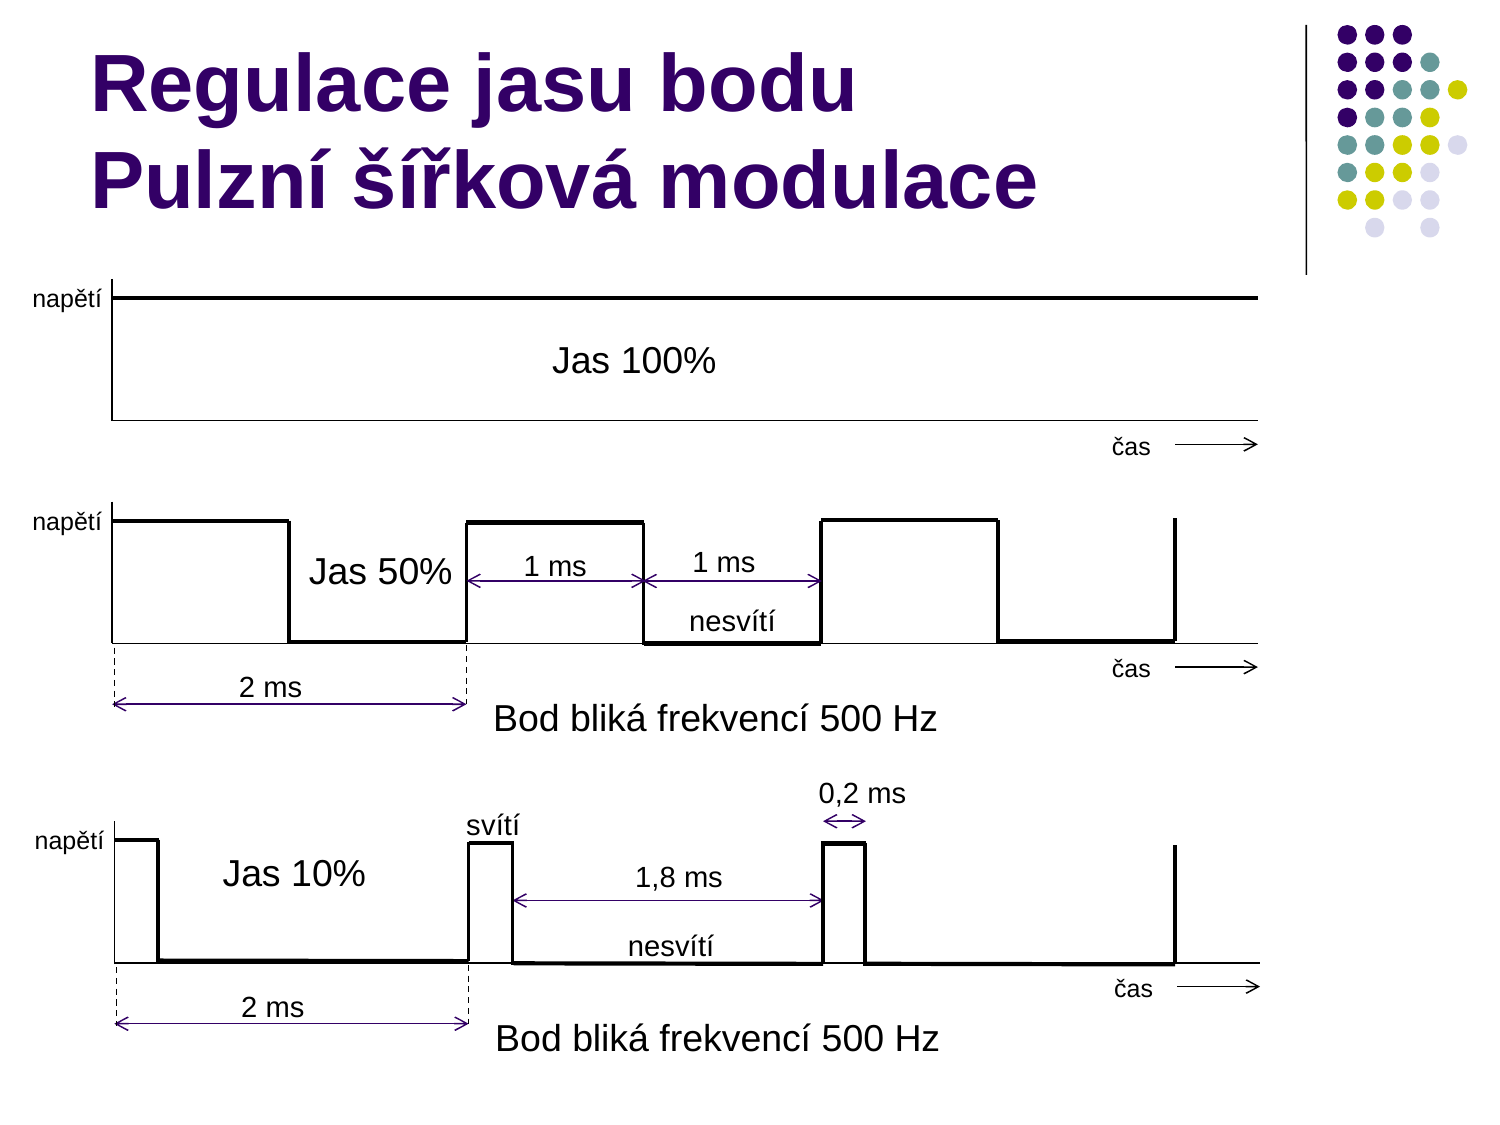

# Regulace jasu bodu Pulzní šířková modulace
napětí
Jas 100%
čas
napětí
1 ms
Jas 50%
1 ms
nesvítí
čas
2 ms
Bod bliká frekvencí 500 Hz
0,2 ms
svítí
napětí
Jas 10%
1,8 ms
nesvítí
čas
2 ms
Bod bliká frekvencí 500 Hz